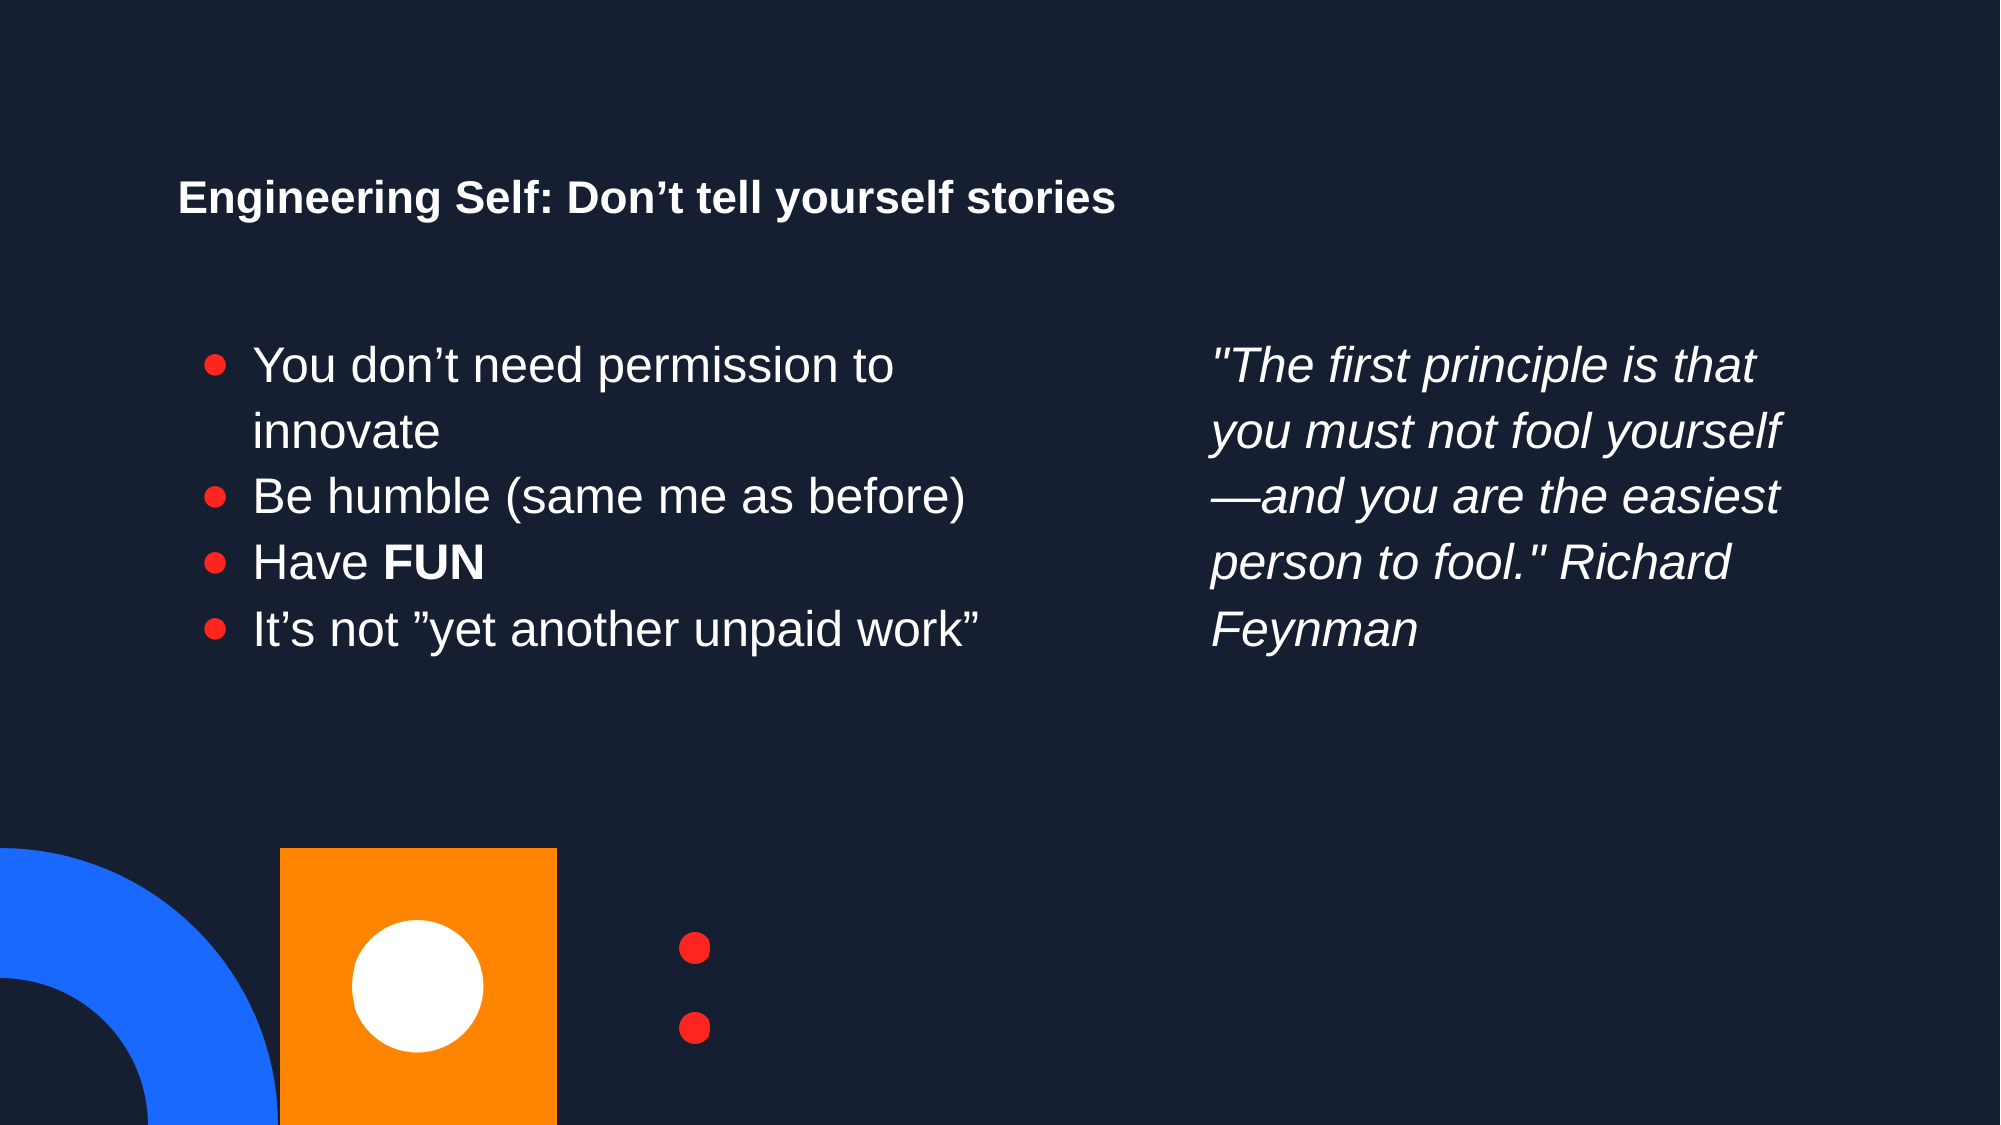

Engineering Self: Don’t tell yourself stories
You don’t need permission to innovate
Be humble (same me as before)
Have FUN
It’s not ”yet another unpaid work”
"The first principle is that you must not fool yourself—and you are the easiest person to fool." Richard Feynman